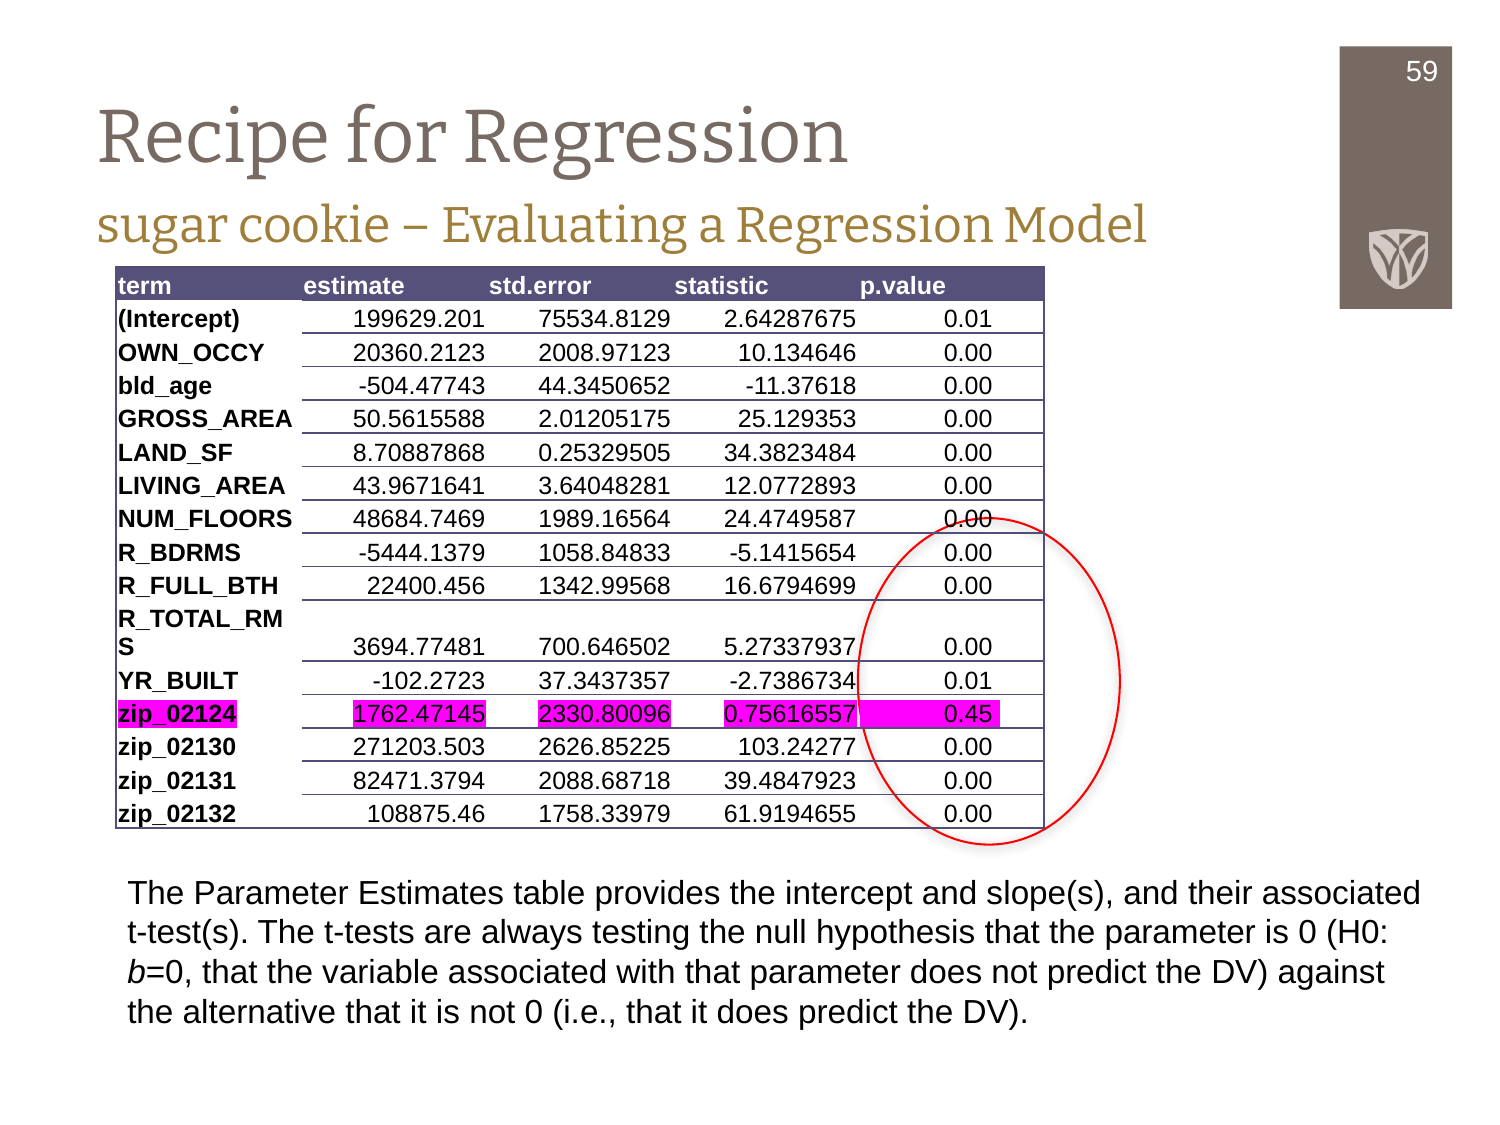

# Recipe for Regression
59
sugar cookie – Evaluating a Regression Model
| term | estimate | std.error | statistic | p.value |
| --- | --- | --- | --- | --- |
| (Intercept) | 199629.201 | 75534.8129 | 2.64287675 | 0.01 |
| OWN\_OCCY | 20360.2123 | 2008.97123 | 10.134646 | 0.00 |
| bld\_age | -504.47743 | 44.3450652 | -11.37618 | 0.00 |
| GROSS\_AREA | 50.5615588 | 2.01205175 | 25.129353 | 0.00 |
| LAND\_SF | 8.70887868 | 0.25329505 | 34.3823484 | 0.00 |
| LIVING\_AREA | 43.9671641 | 3.64048281 | 12.0772893 | 0.00 |
| NUM\_FLOORS | 48684.7469 | 1989.16564 | 24.4749587 | 0.00 |
| R\_BDRMS | -5444.1379 | 1058.84833 | -5.1415654 | 0.00 |
| R\_FULL\_BTH | 22400.456 | 1342.99568 | 16.6794699 | 0.00 |
| R\_TOTAL\_RMS | 3694.77481 | 700.646502 | 5.27337937 | 0.00 |
| YR\_BUILT | -102.2723 | 37.3437357 | -2.7386734 | 0.01 |
| zip\_02124 | 1762.47145 | 2330.80096 | 0.75616557 | 0.45 |
| zip\_02130 | 271203.503 | 2626.85225 | 103.24277 | 0.00 |
| zip\_02131 | 82471.3794 | 2088.68718 | 39.4847923 | 0.00 |
| zip\_02132 | 108875.46 | 1758.33979 | 61.9194655 | 0.00 |

The Parameter Estimates table provides the intercept and slope(s), and their associated t-test(s). The t-tests are always testing the null hypothesis that the parameter is 0 (H0: b=0, that the variable associated with that parameter does not predict the DV) against the alternative that it is not 0 (i.e., that it does predict the DV).